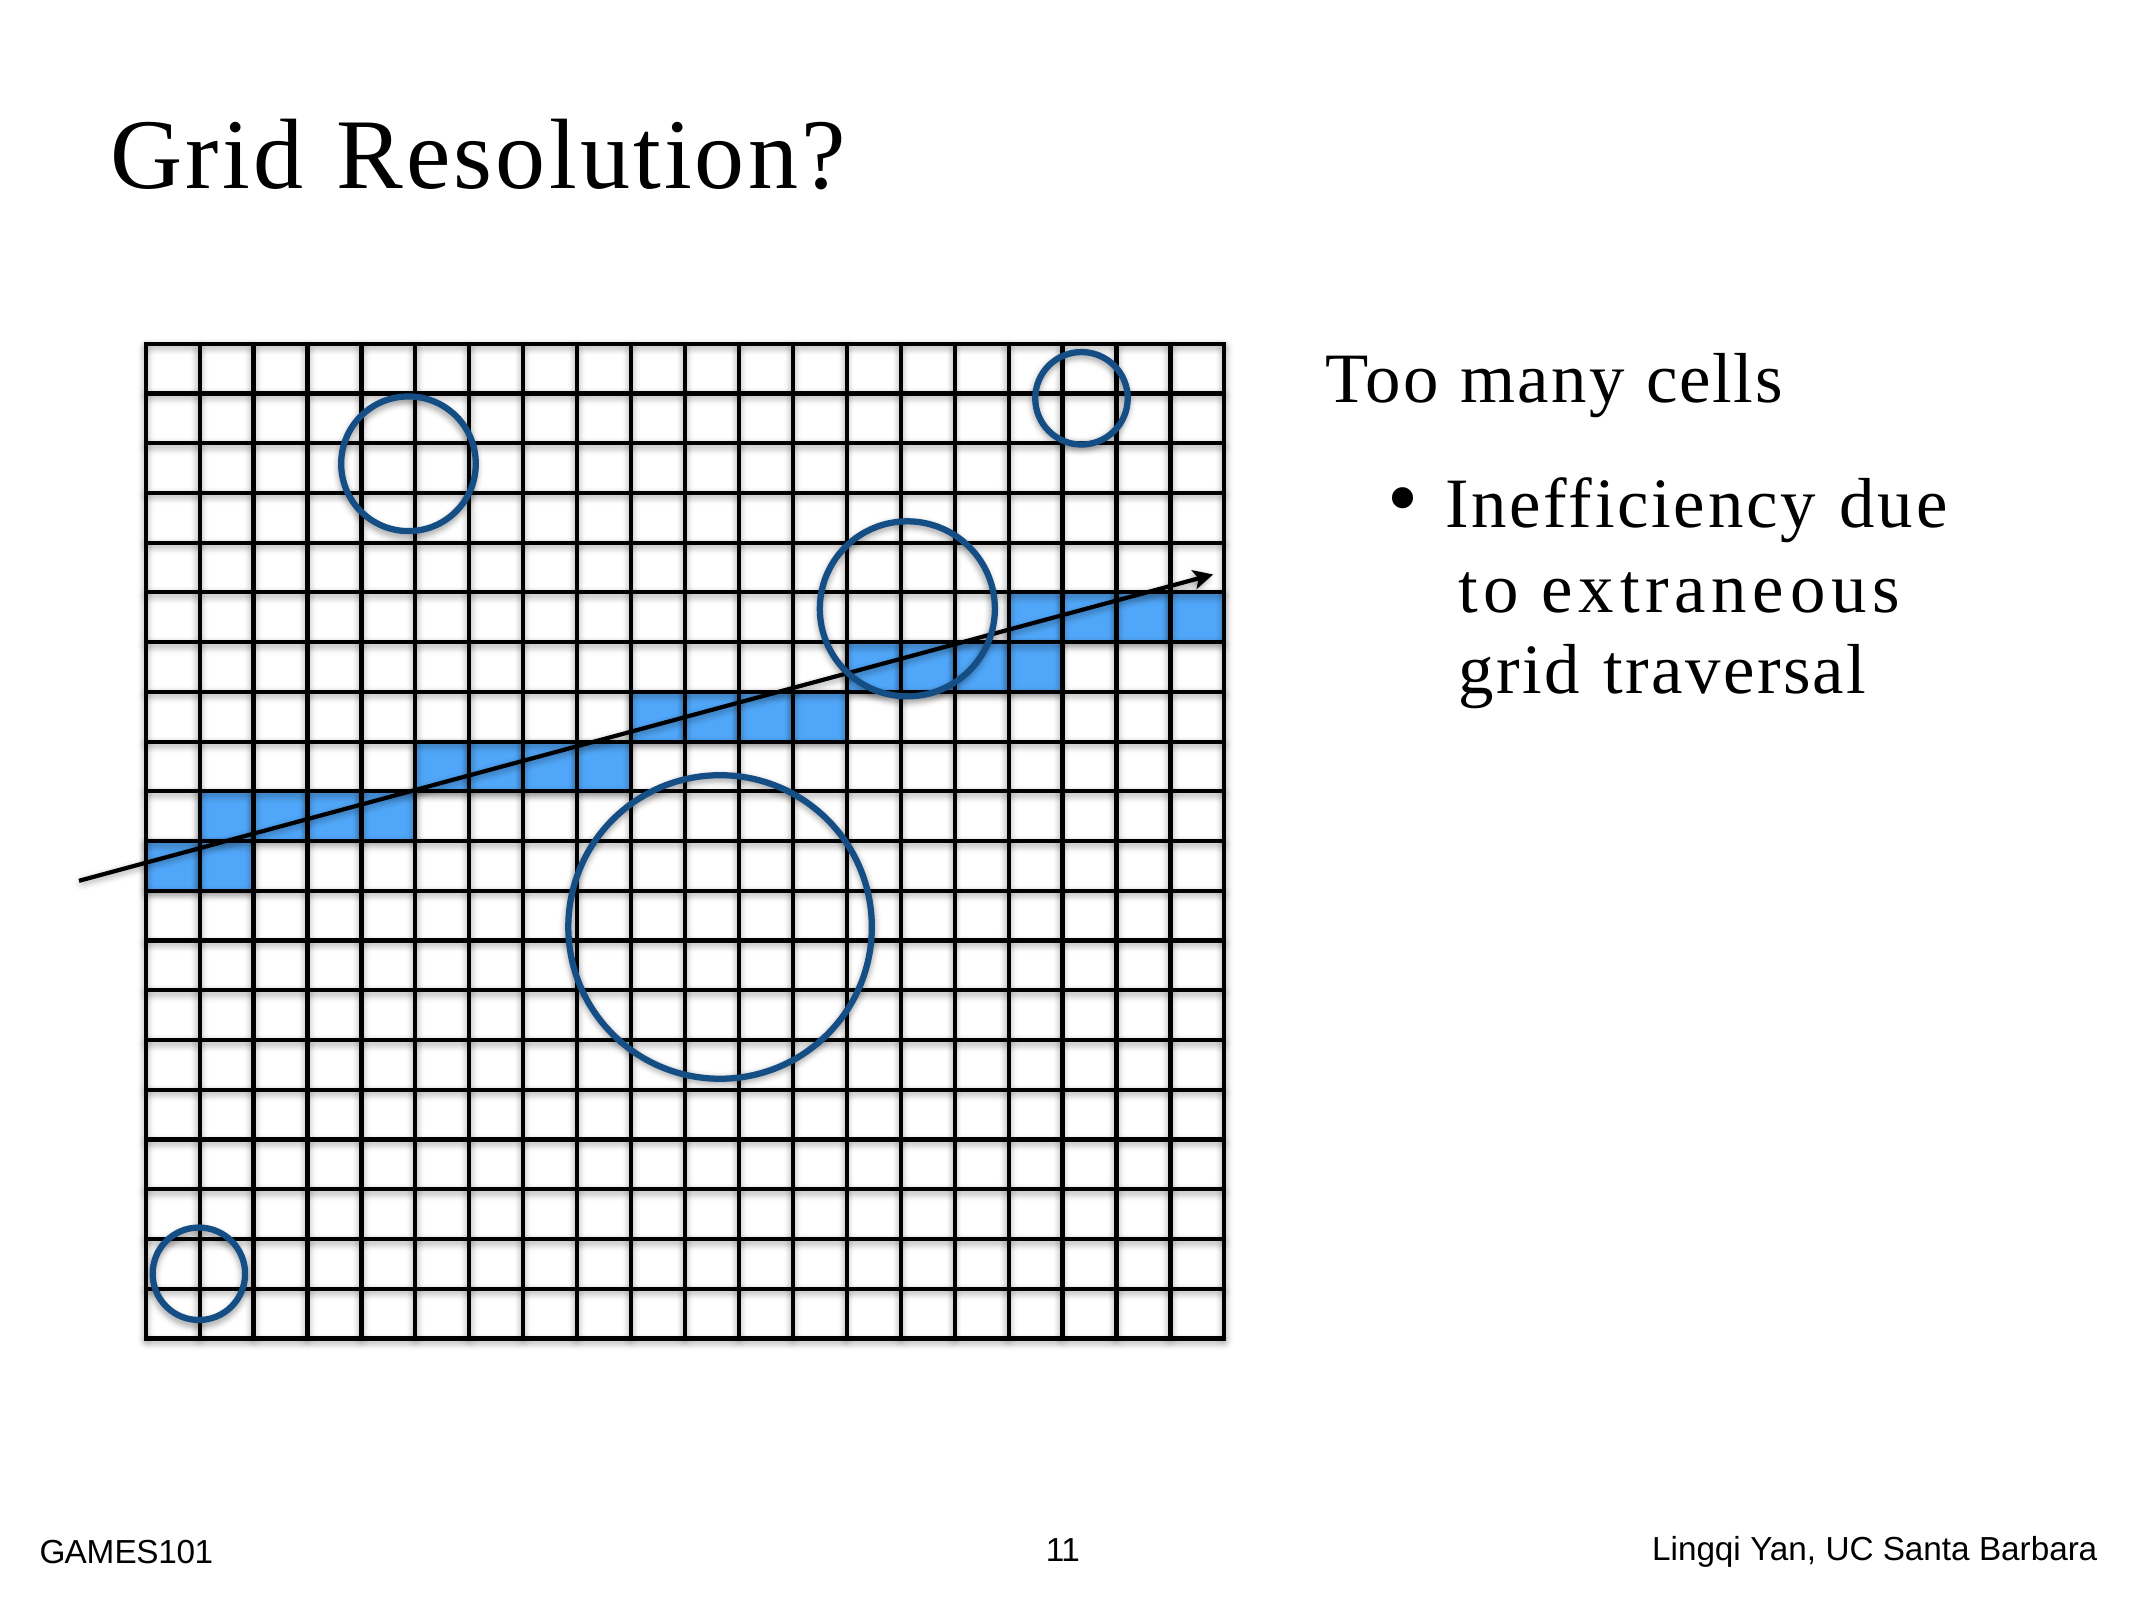

Grid Resolution?
Too many cells

• Inefficiency due
to extraneous
grid traversal

Lingqi Yan, UC Santa Barbara

11
GAMES101